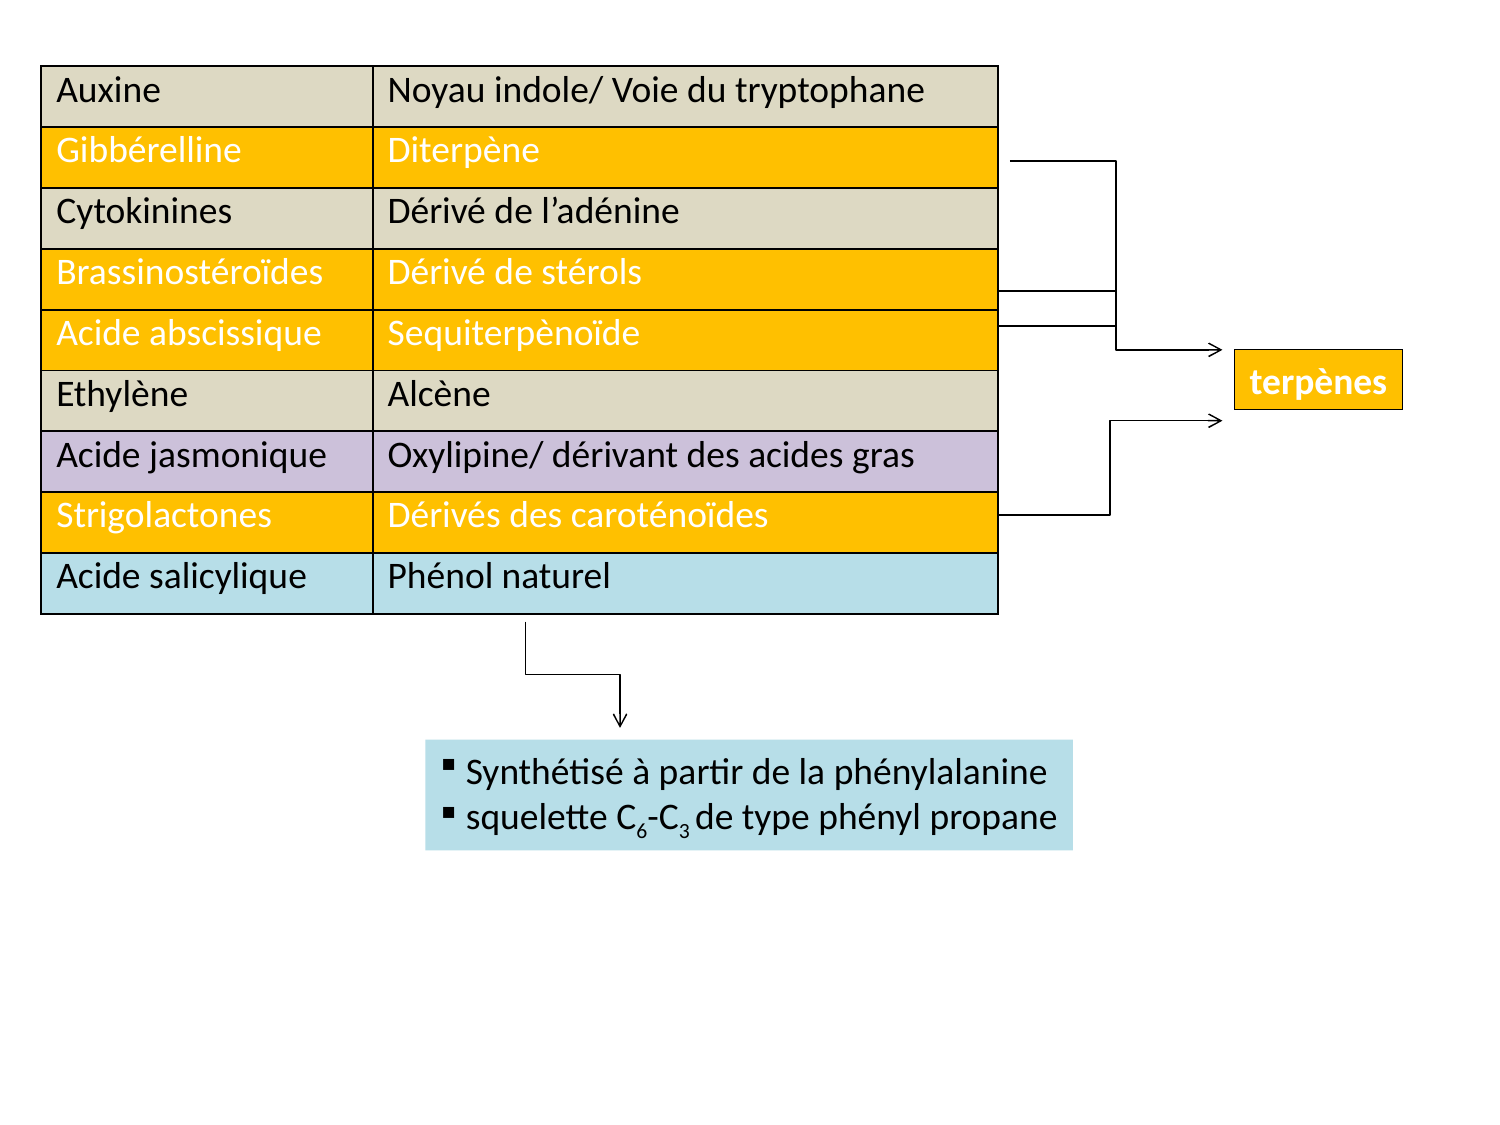

| Auxine | Noyau indole/ Voie du tryptophane |
| --- | --- |
| Gibbérelline | Diterpène |
| Cytokinines | Dérivé de l’adénine |
| Brassinostéroïdes | Dérivé de stérols |
| Acide abscissique | Sequiterpènoïde |
| Ethylène | Alcène |
| Acide jasmonique | Oxylipine/ dérivant des acides gras |
| Strigolactones | Dérivés des caroténoïdes |
| Acide salicylique | Phénol naturel |
terpènes
 Synthétisé à partir de la phénylalanine
 squelette C6-C3 de type phényl propane